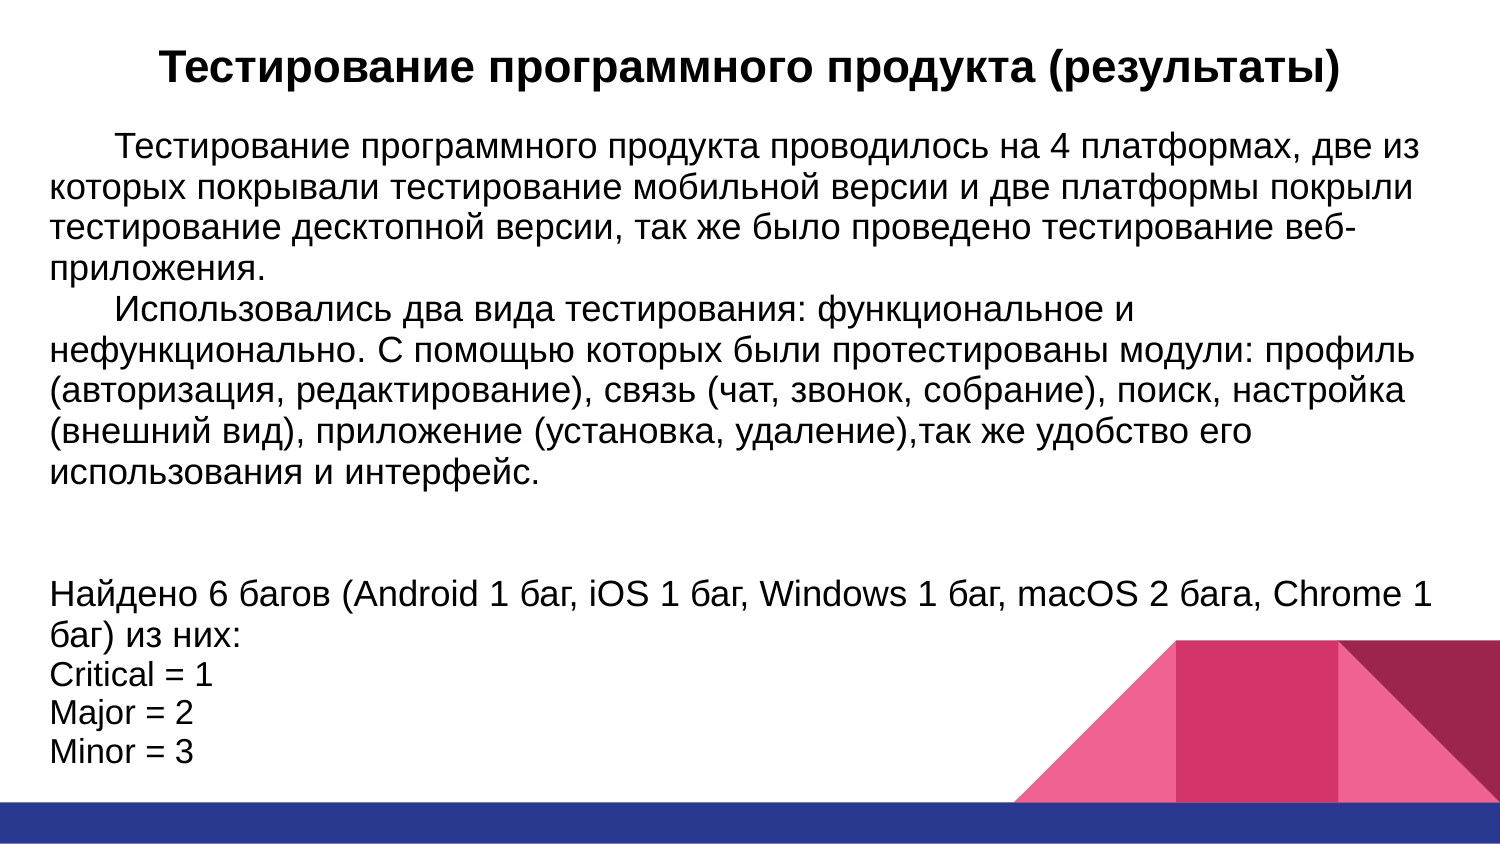

# Тестирование программного продукта (результаты)
Тестирование программного продукта проводилось на 4 платформах, две из которых покрывали тестирование мобильной версии и две платформы покрыли тестирование десктопной версии, так же было проведено тестирование веб-приложения.
Использовались два вида тестирования: функциональное и нефункционально. С помощью которых были протестированы модули: профиль (авторизация, редактирование), связь (чат, звонок, собрание), поиск, настройка (внешний вид), приложение (установка, удаление),так же удобство его использования и интерфейс.

Найдено 6 багов (Android 1 баг, iOS 1 баг, Windows 1 баг, macOS 2 бага, Chrome 1 баг) из них:
Critical = 1
Major = 2
Minor = 3